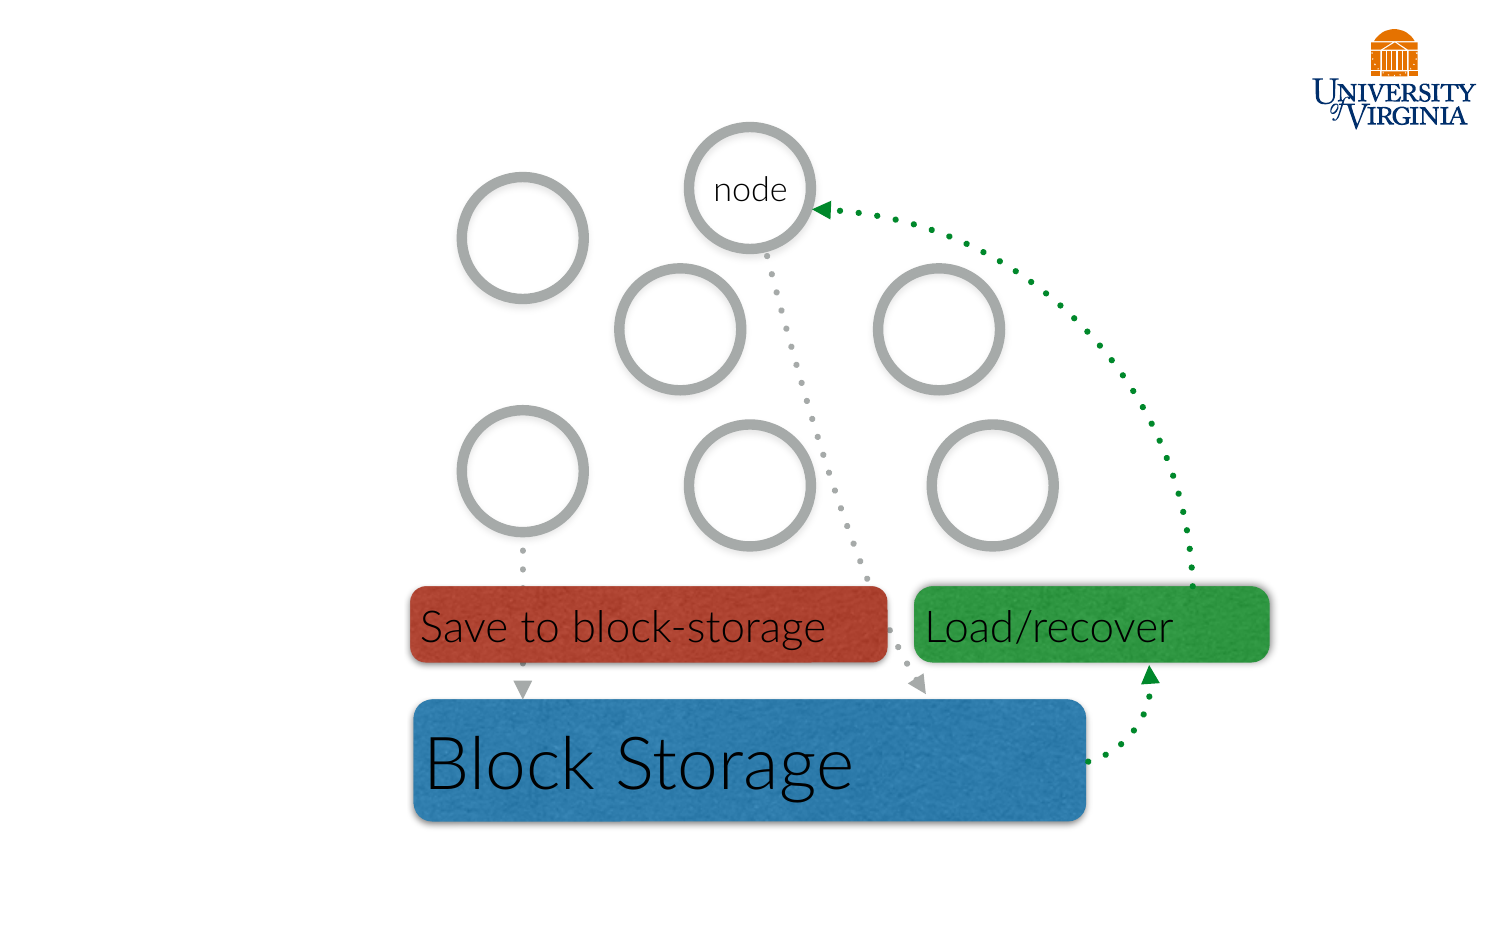

node

Save to block-storage
Load/recover

Block Storage